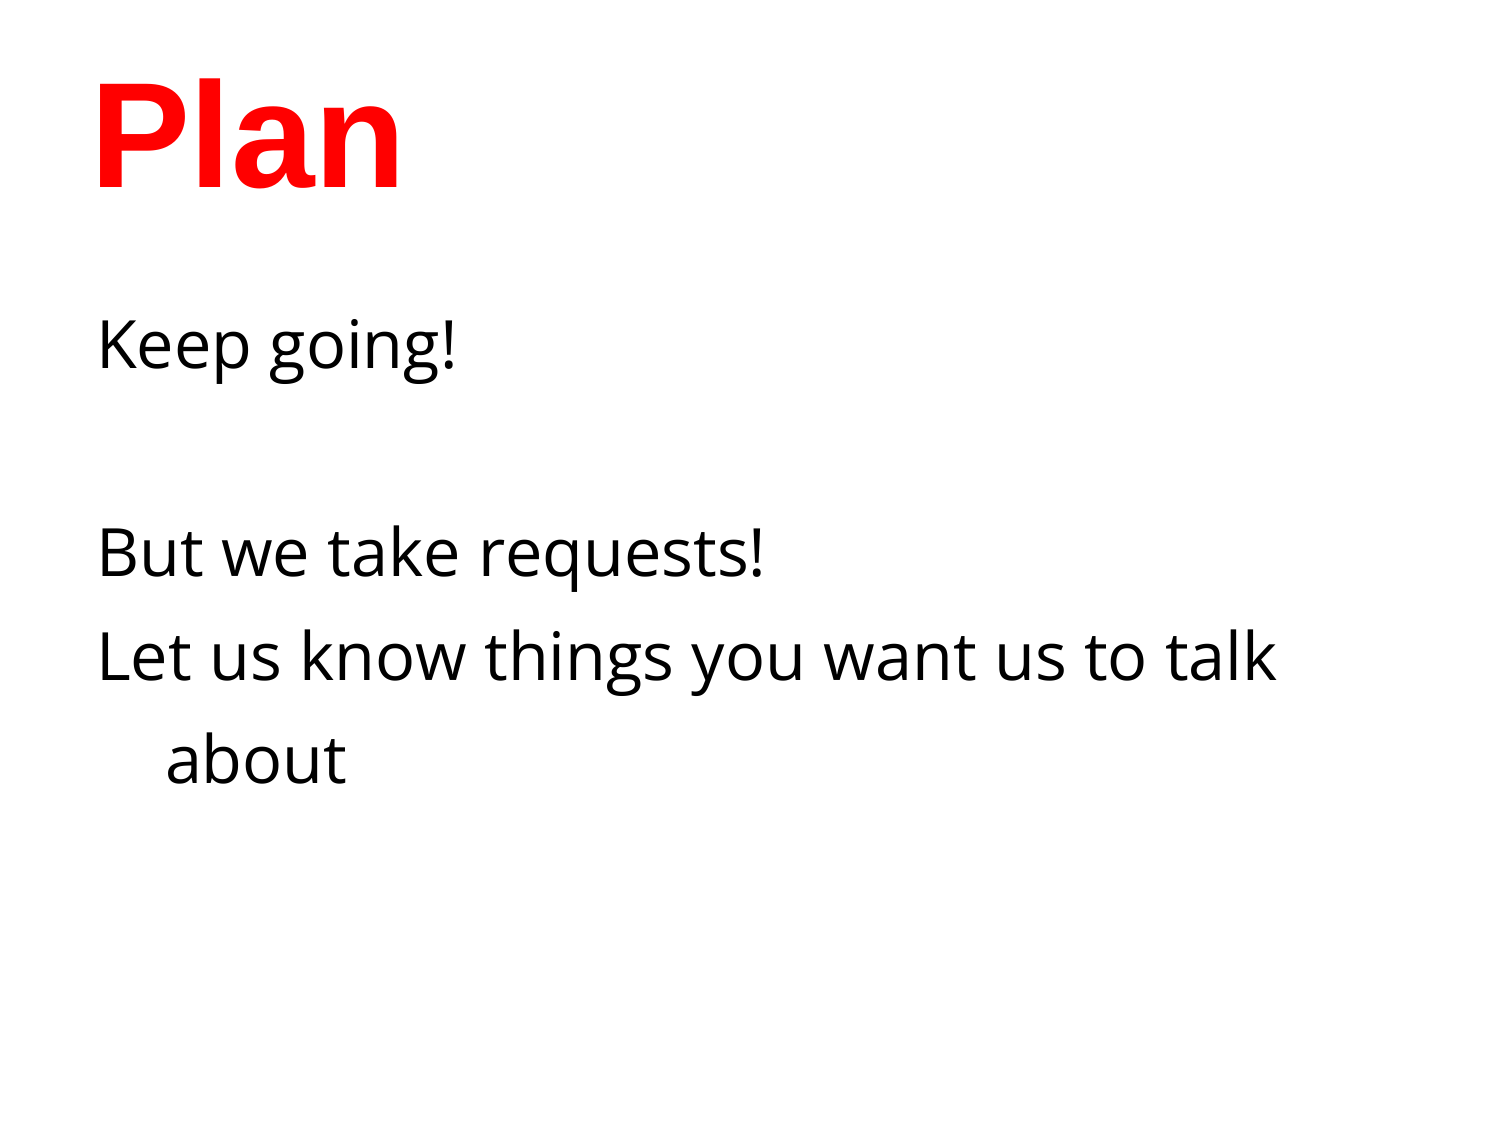

# Plan
Keep going!

But we take requests!
Let us know things you want us to talk about